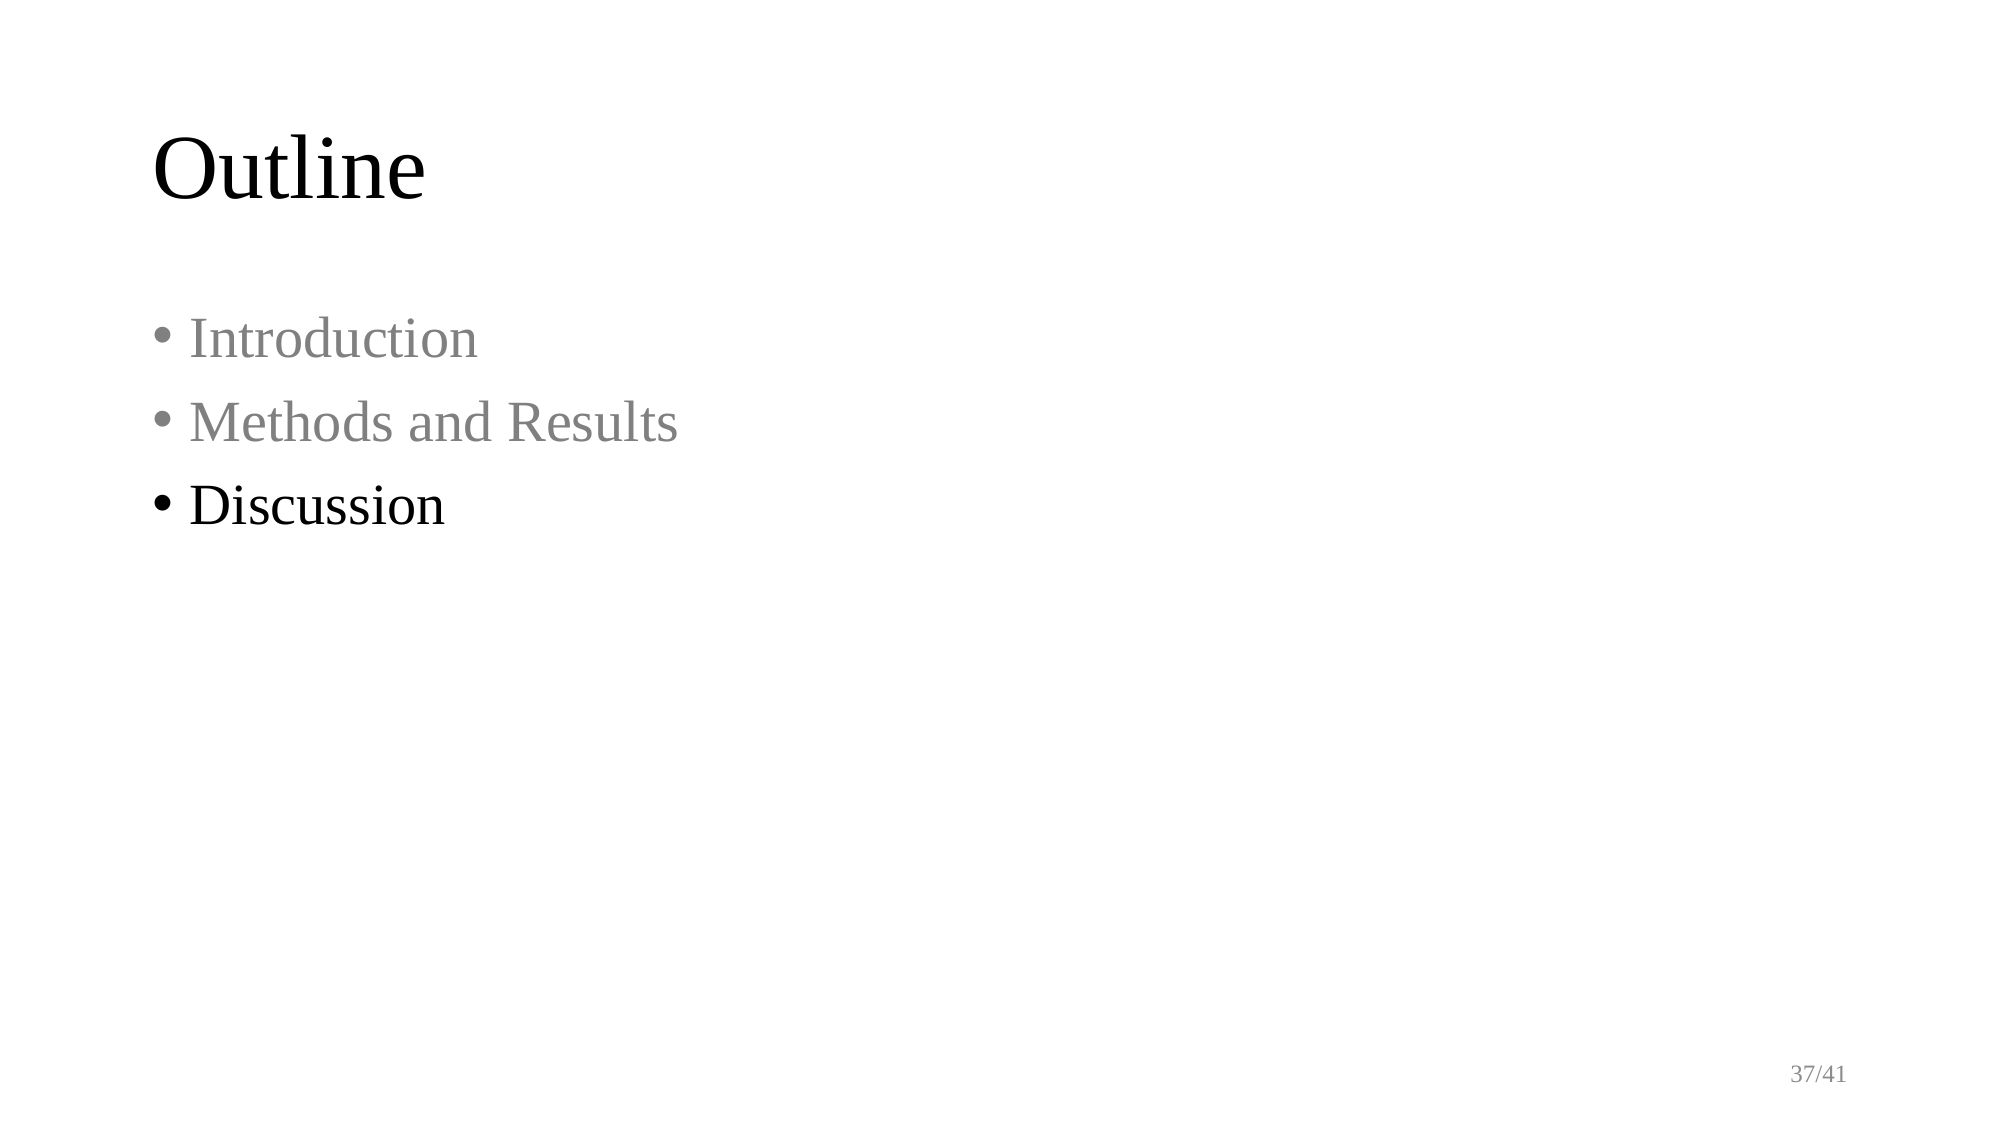

# Outline
Introduction
Methods and Results
Discussion
37/41